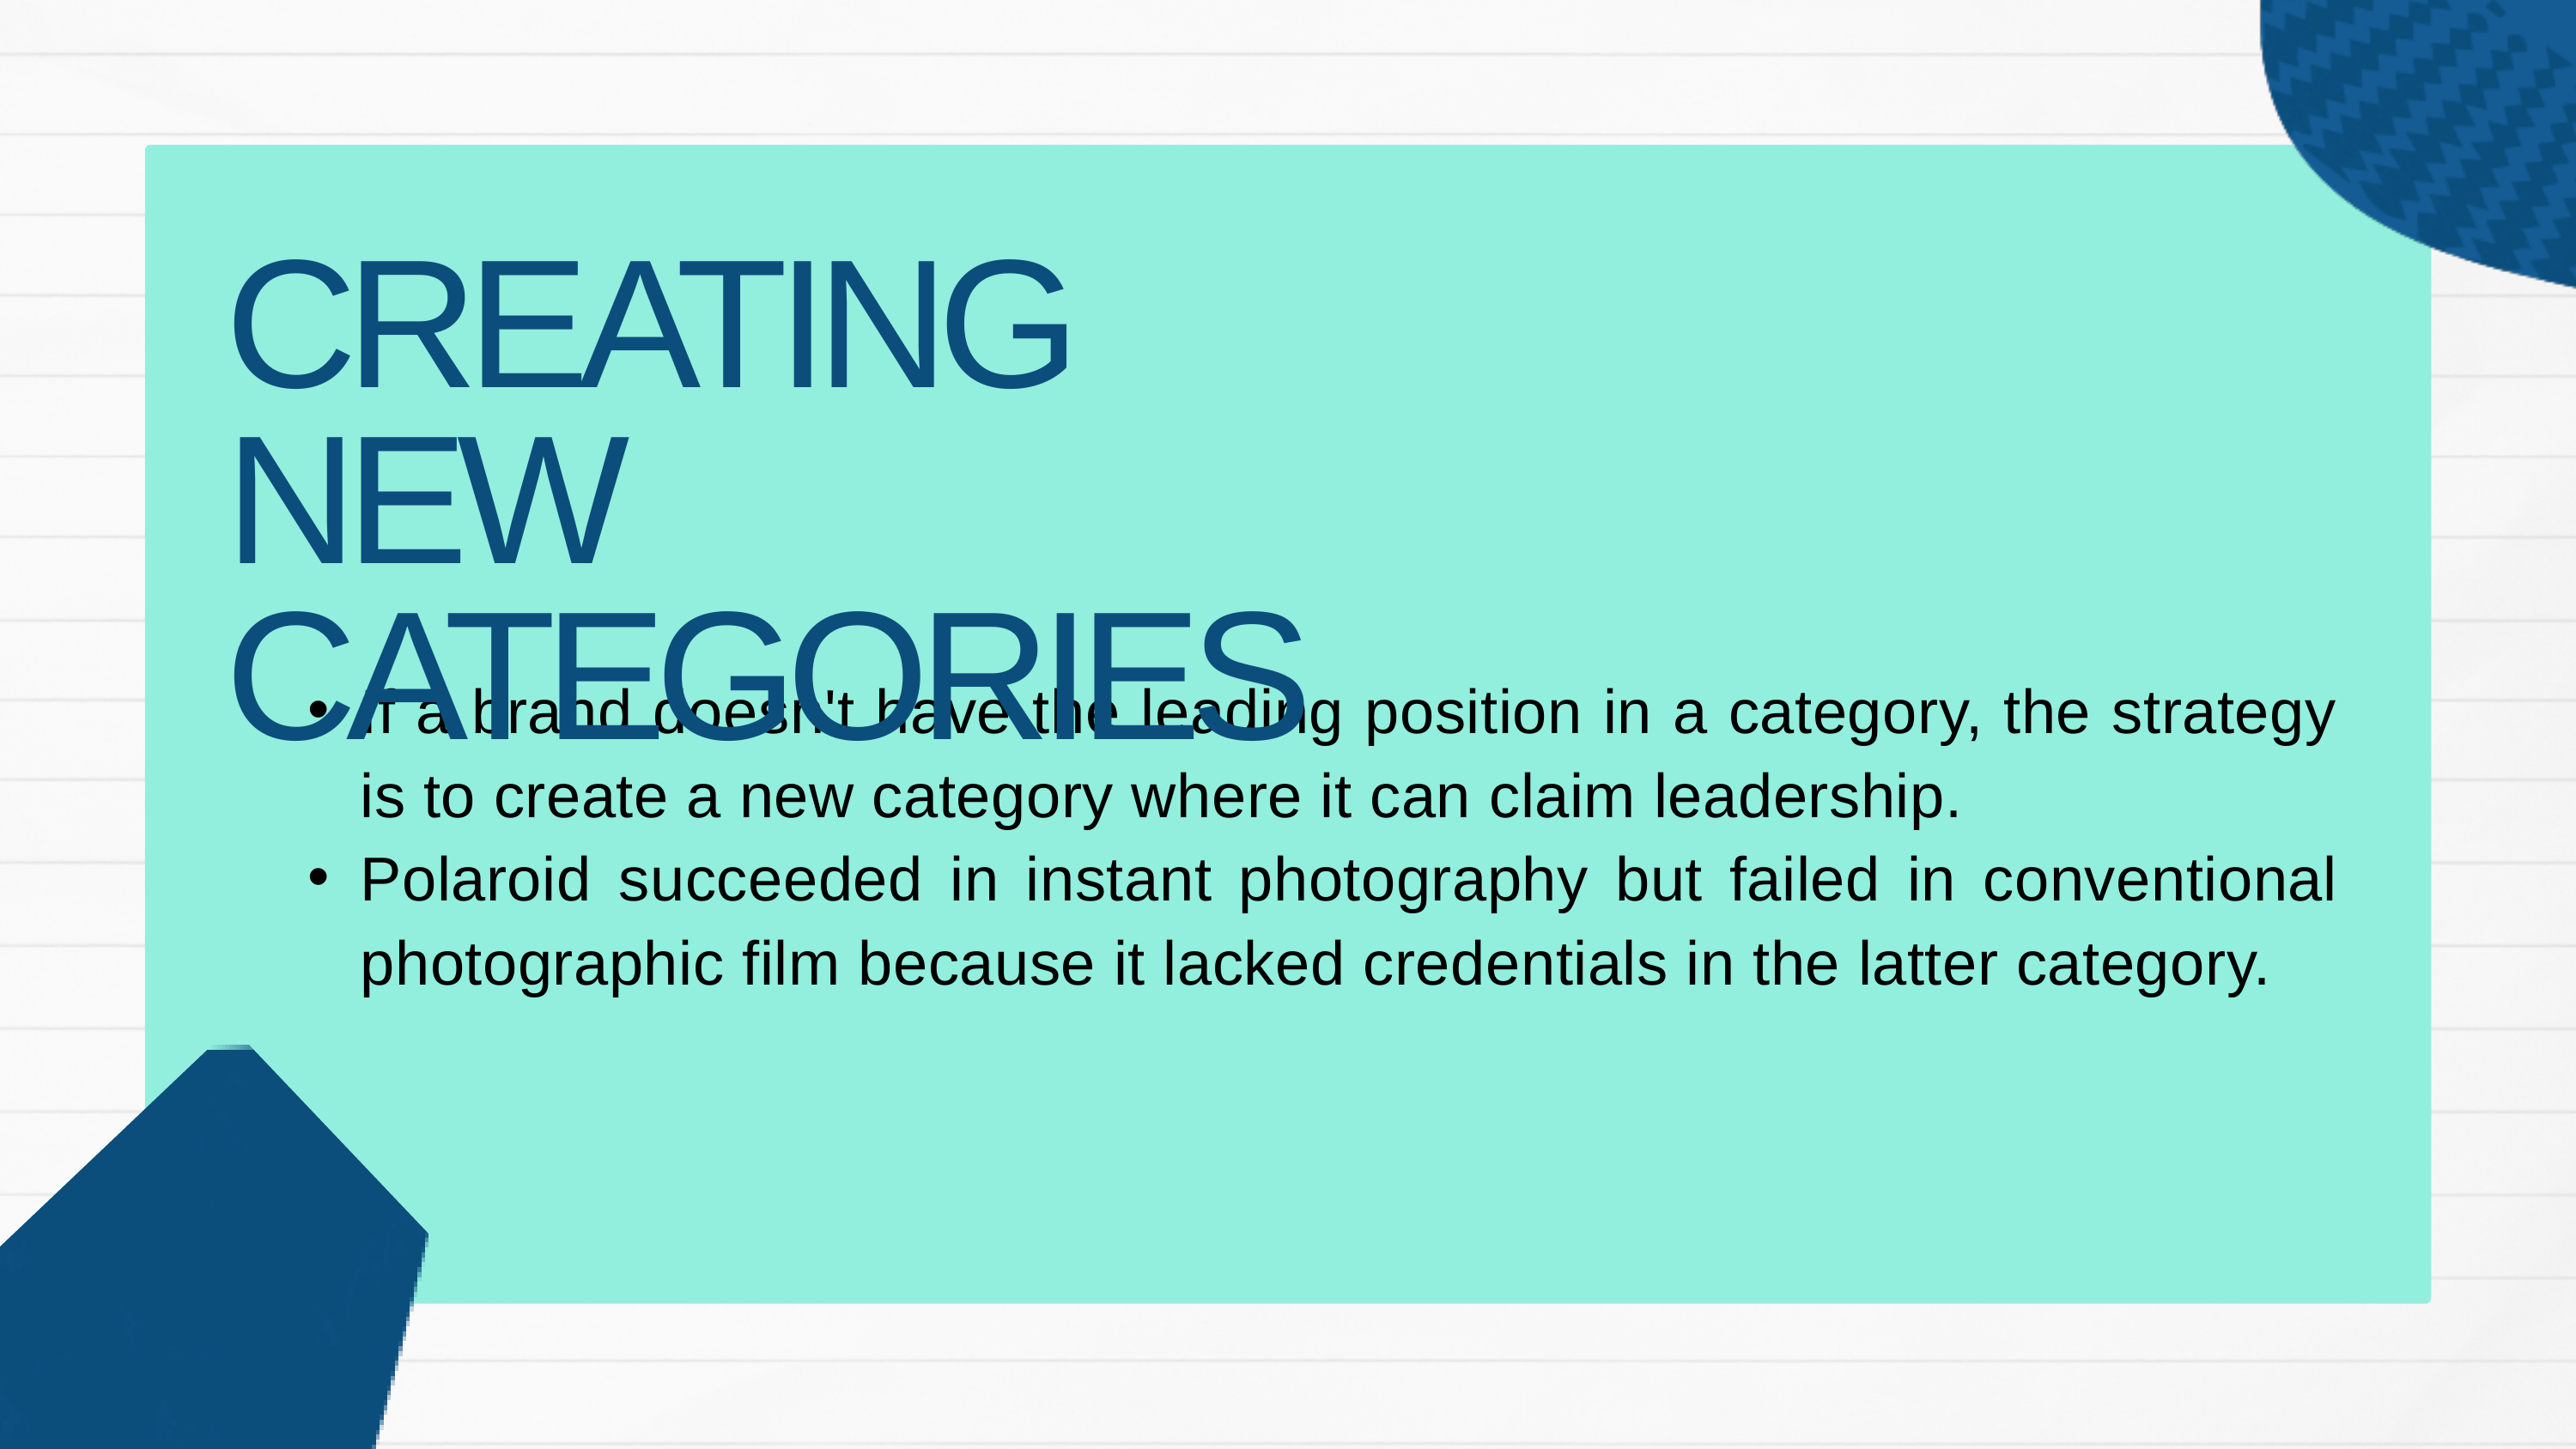

CREATING NEW CATEGORIES
If a brand doesn't have the leading position in a category, the strategy is to create a new category where it can claim leadership.
Polaroid succeeded in instant photography but failed in conventional photographic film because it lacked credentials in the latter category.